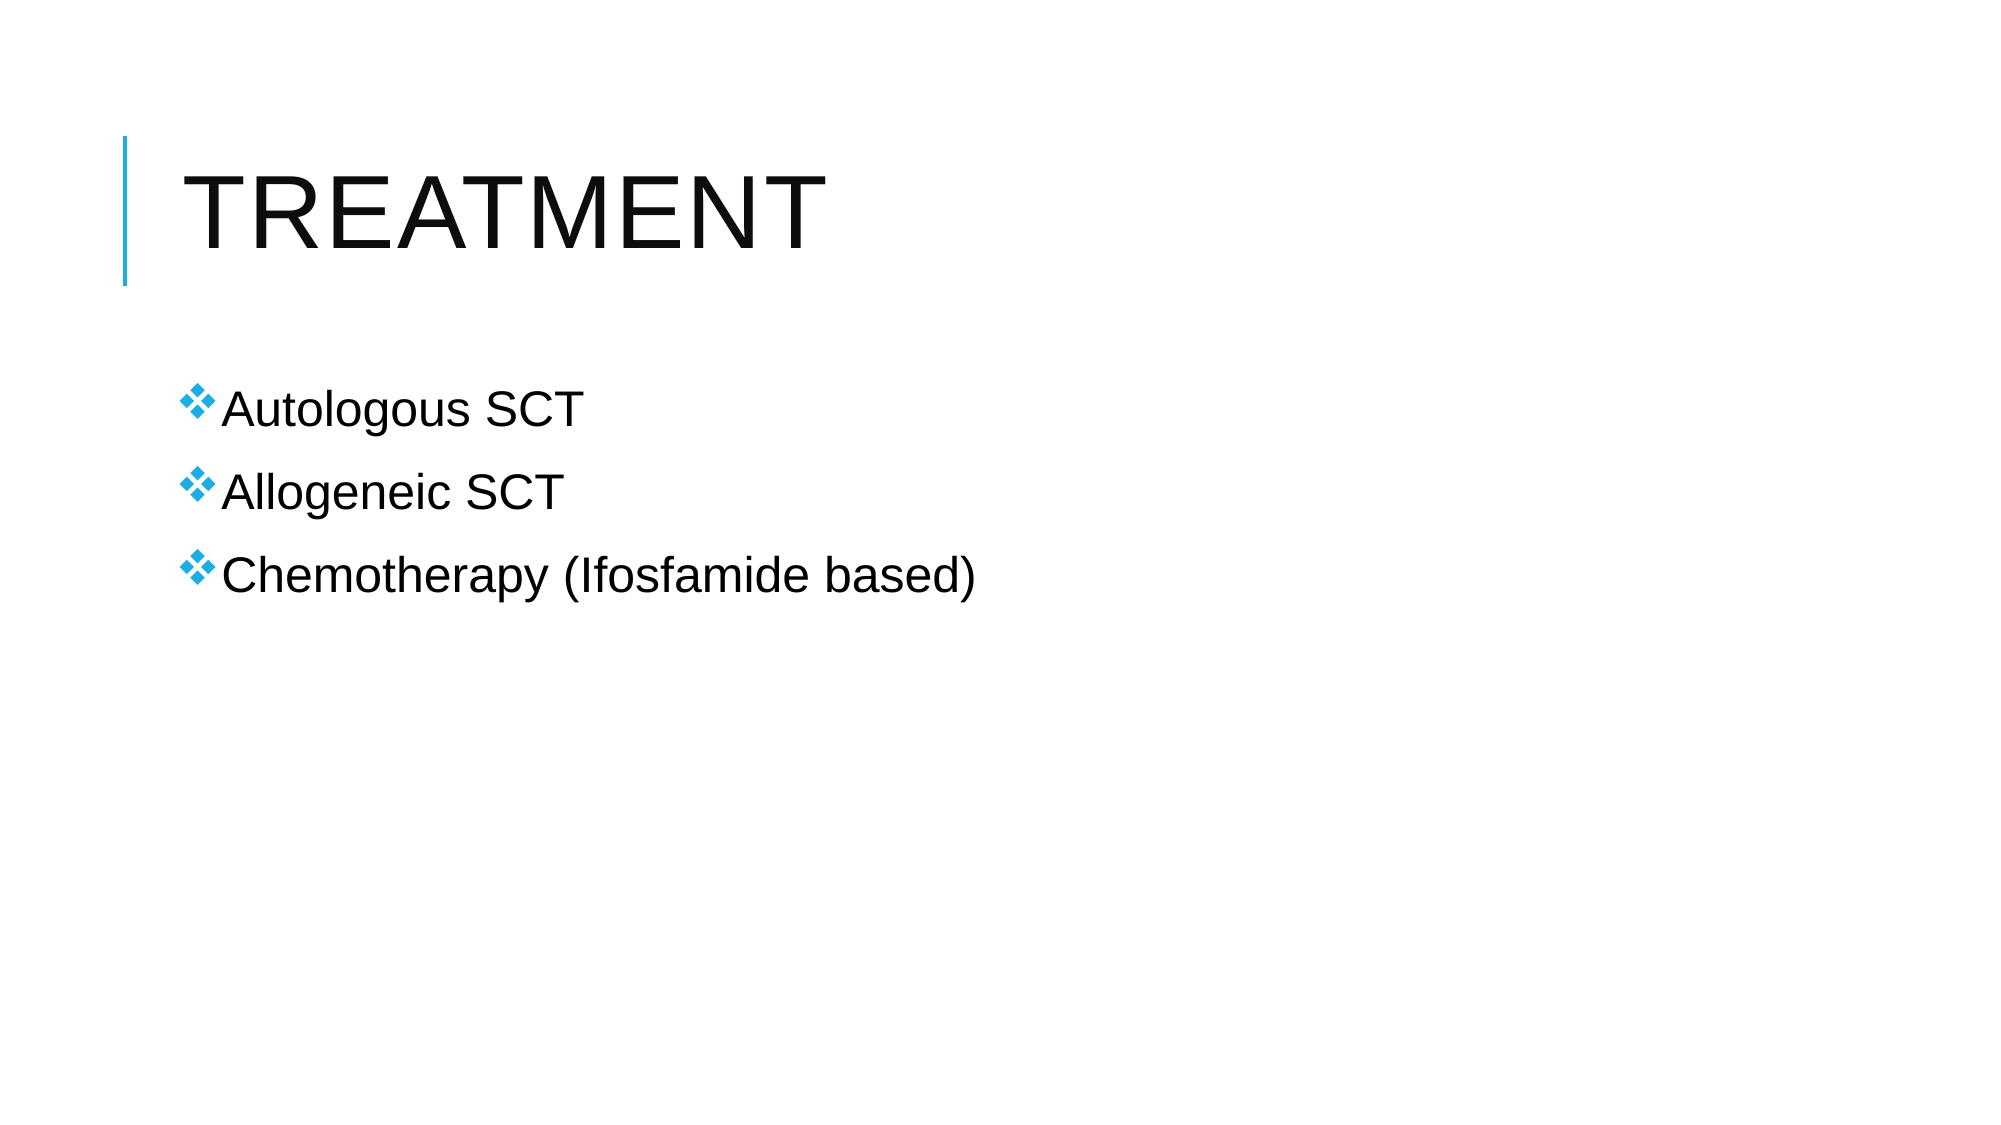

# treatment
Autologous SCT
Allogeneic SCT
Chemotherapy (Ifosfamide based)